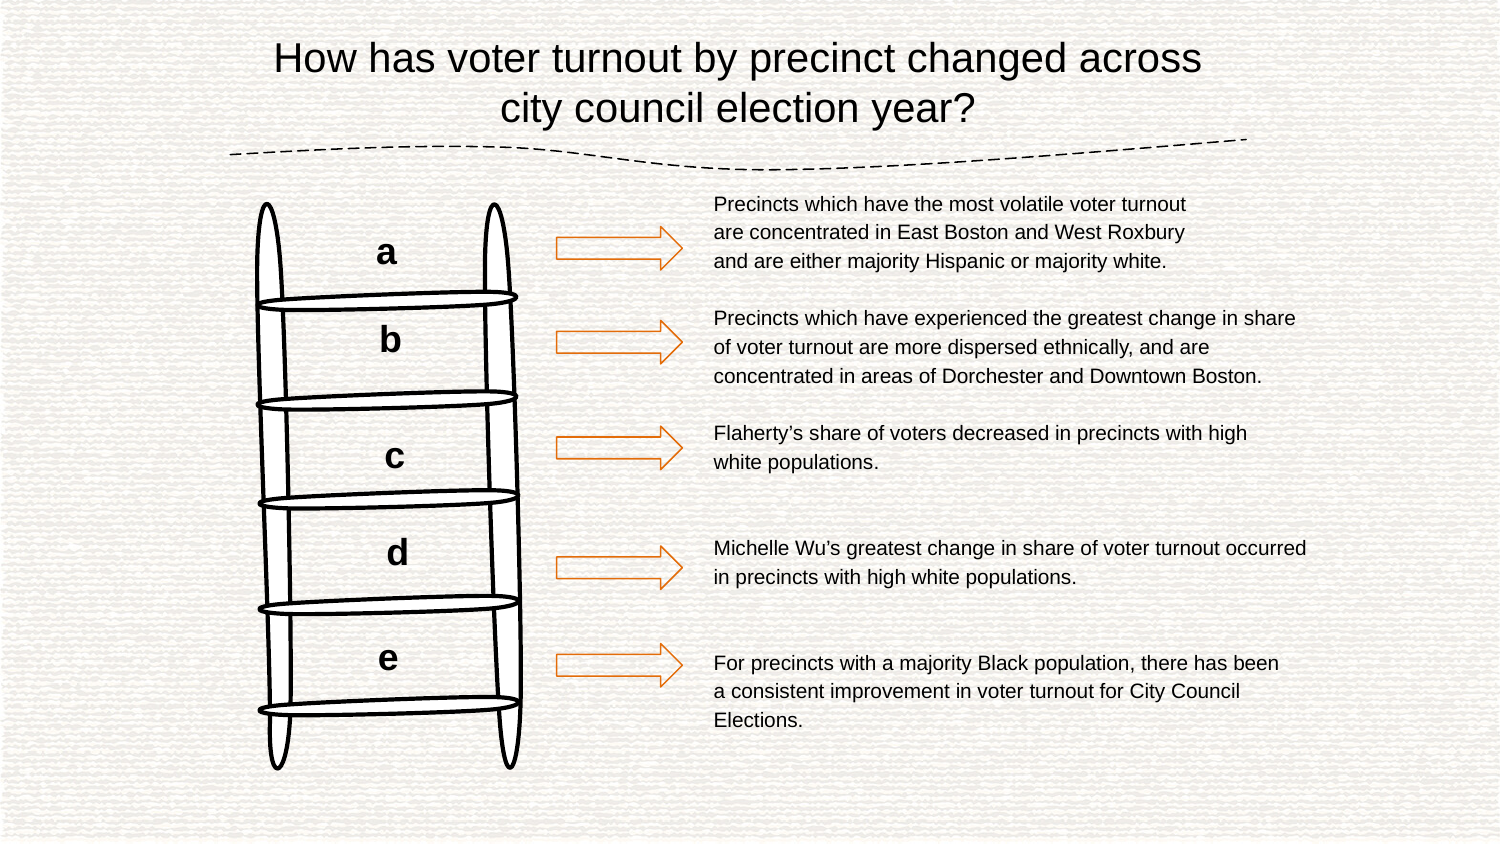

How has voter turnout by precinct changed across city council election year?

Precincts which have the most volatile voter turnout are concentrated in East Boston and West Roxbury and are either majority Hispanic or majority white.

a

Precincts which have experienced the greatest change in share of voter turnout are more dispersed ethnically, and are concentrated in areas of Dorchester and Downtown Boston.
b

Flaherty’s share of voters decreased in precincts with high white populations.
c

d
Michelle Wu’s greatest change in share of voter turnout occurred in precincts with high white populations.

e
For precincts with a majority Black population, there has been a consistent improvement in voter turnout for City Council Elections.